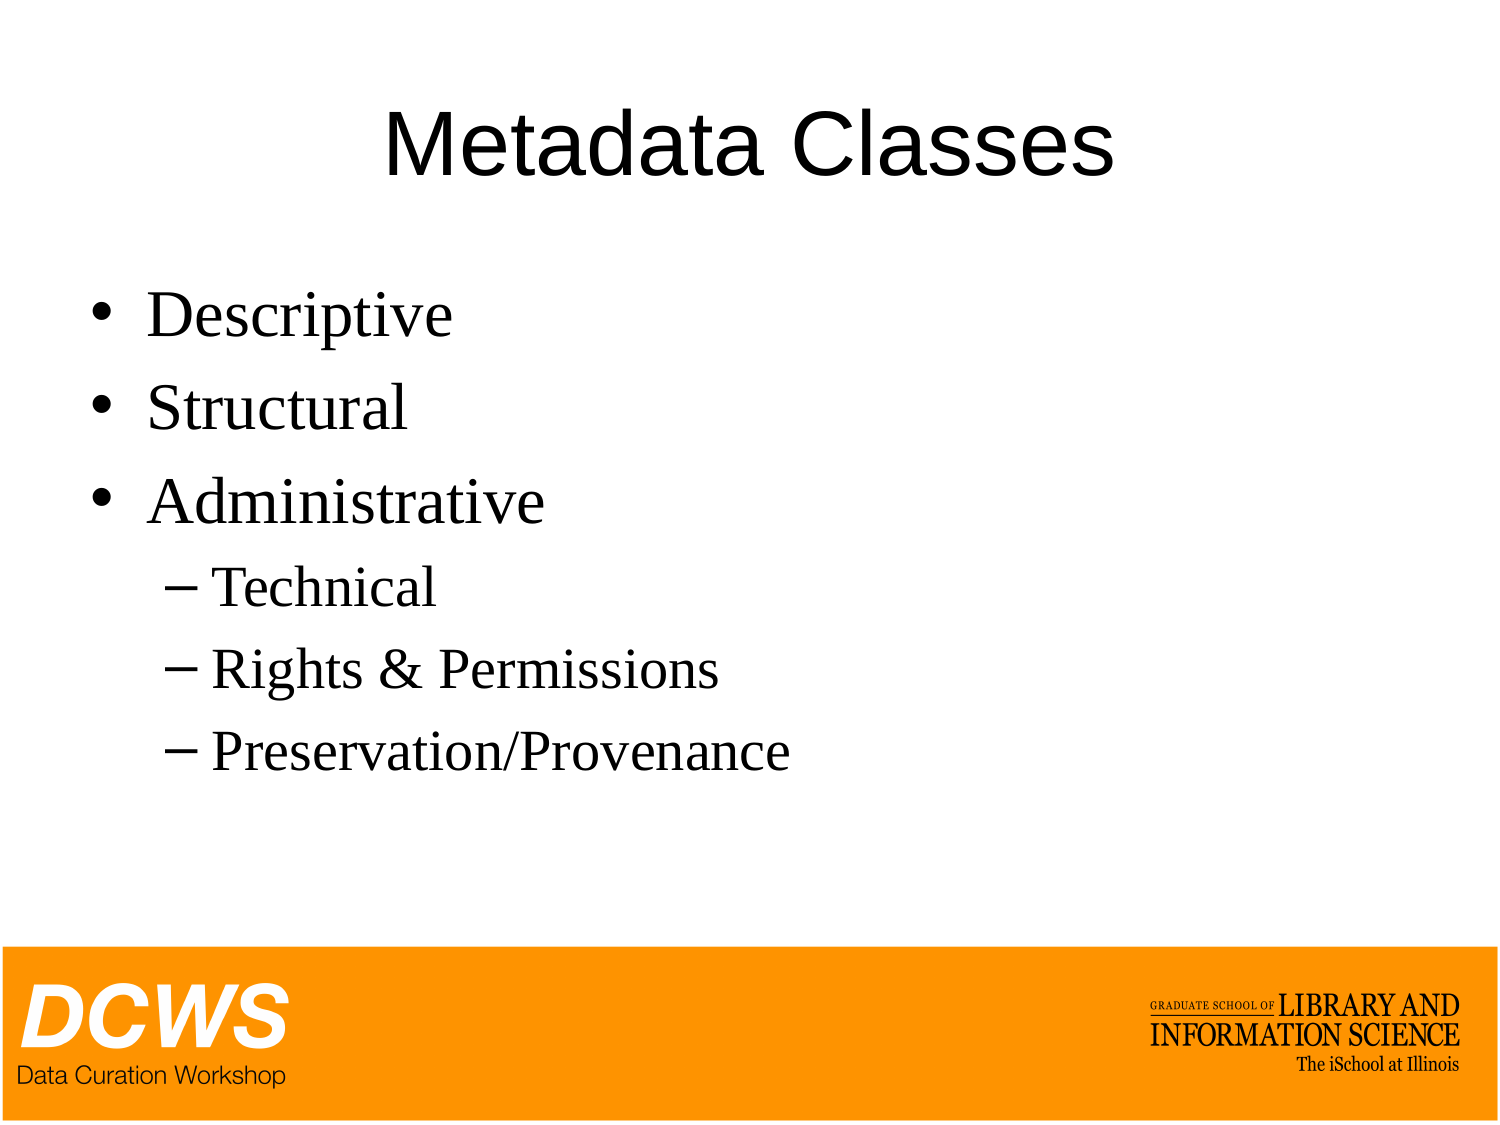

# Metadata Classes
Descriptive
Structural
Administrative
Technical
Rights & Permissions
Preservation/Provenance